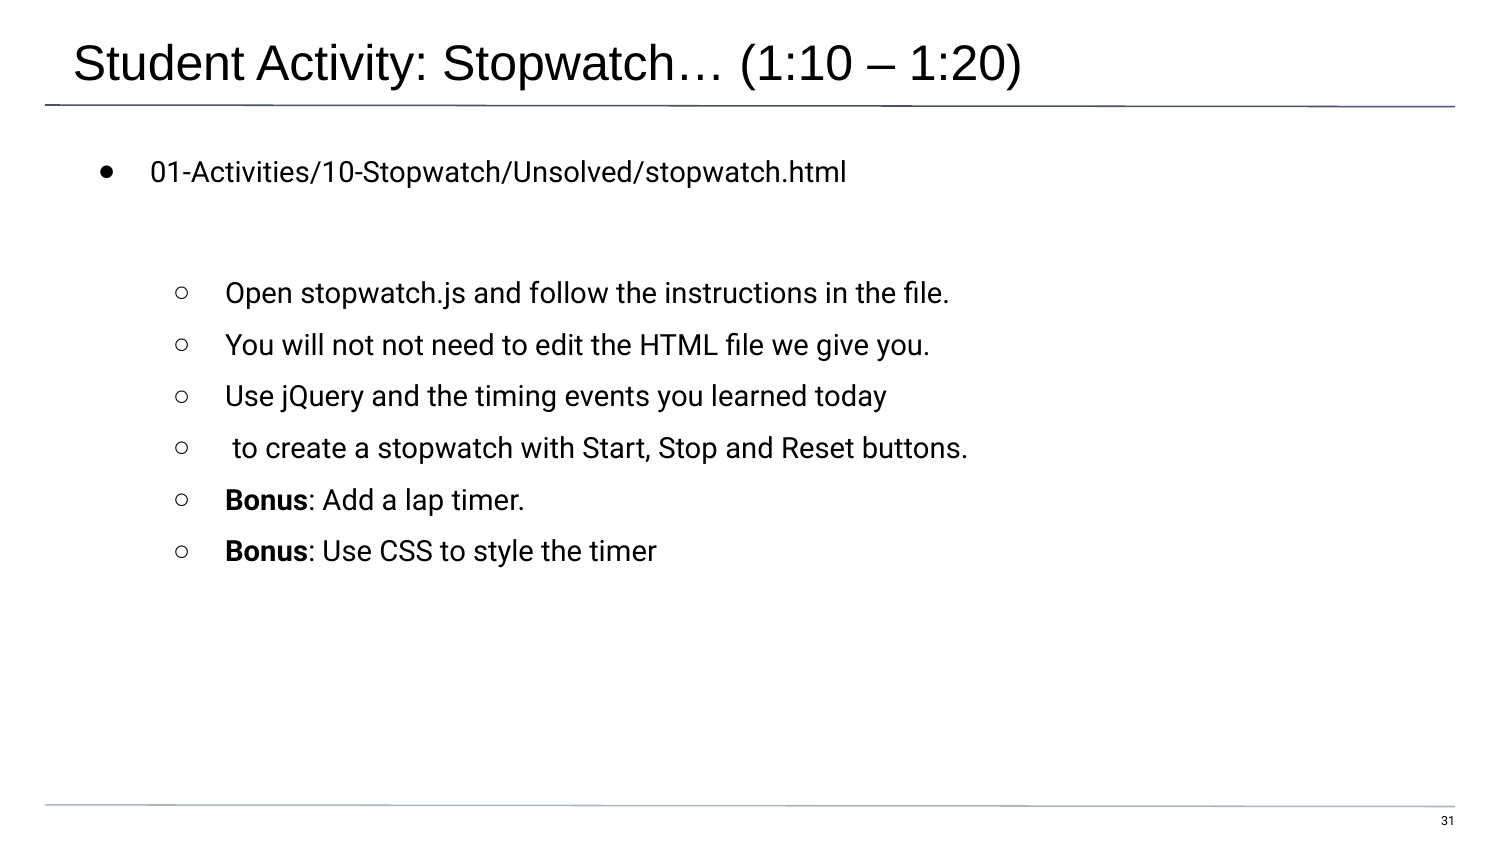

# Student Activity: Stopwatch… (1:10 – 1:20)

01-Activities/10-Stopwatch/Unsolved/stopwatch.html

Open stopwatch.js and follow the instructions in the file.
You will not not need to edit the HTML file we give you.
Use jQuery and the timing events you learned today
 to create a stopwatch with Start, Stop and Reset buttons.
Bonus: Add a lap timer.
Bonus: Use CSS to style the timer